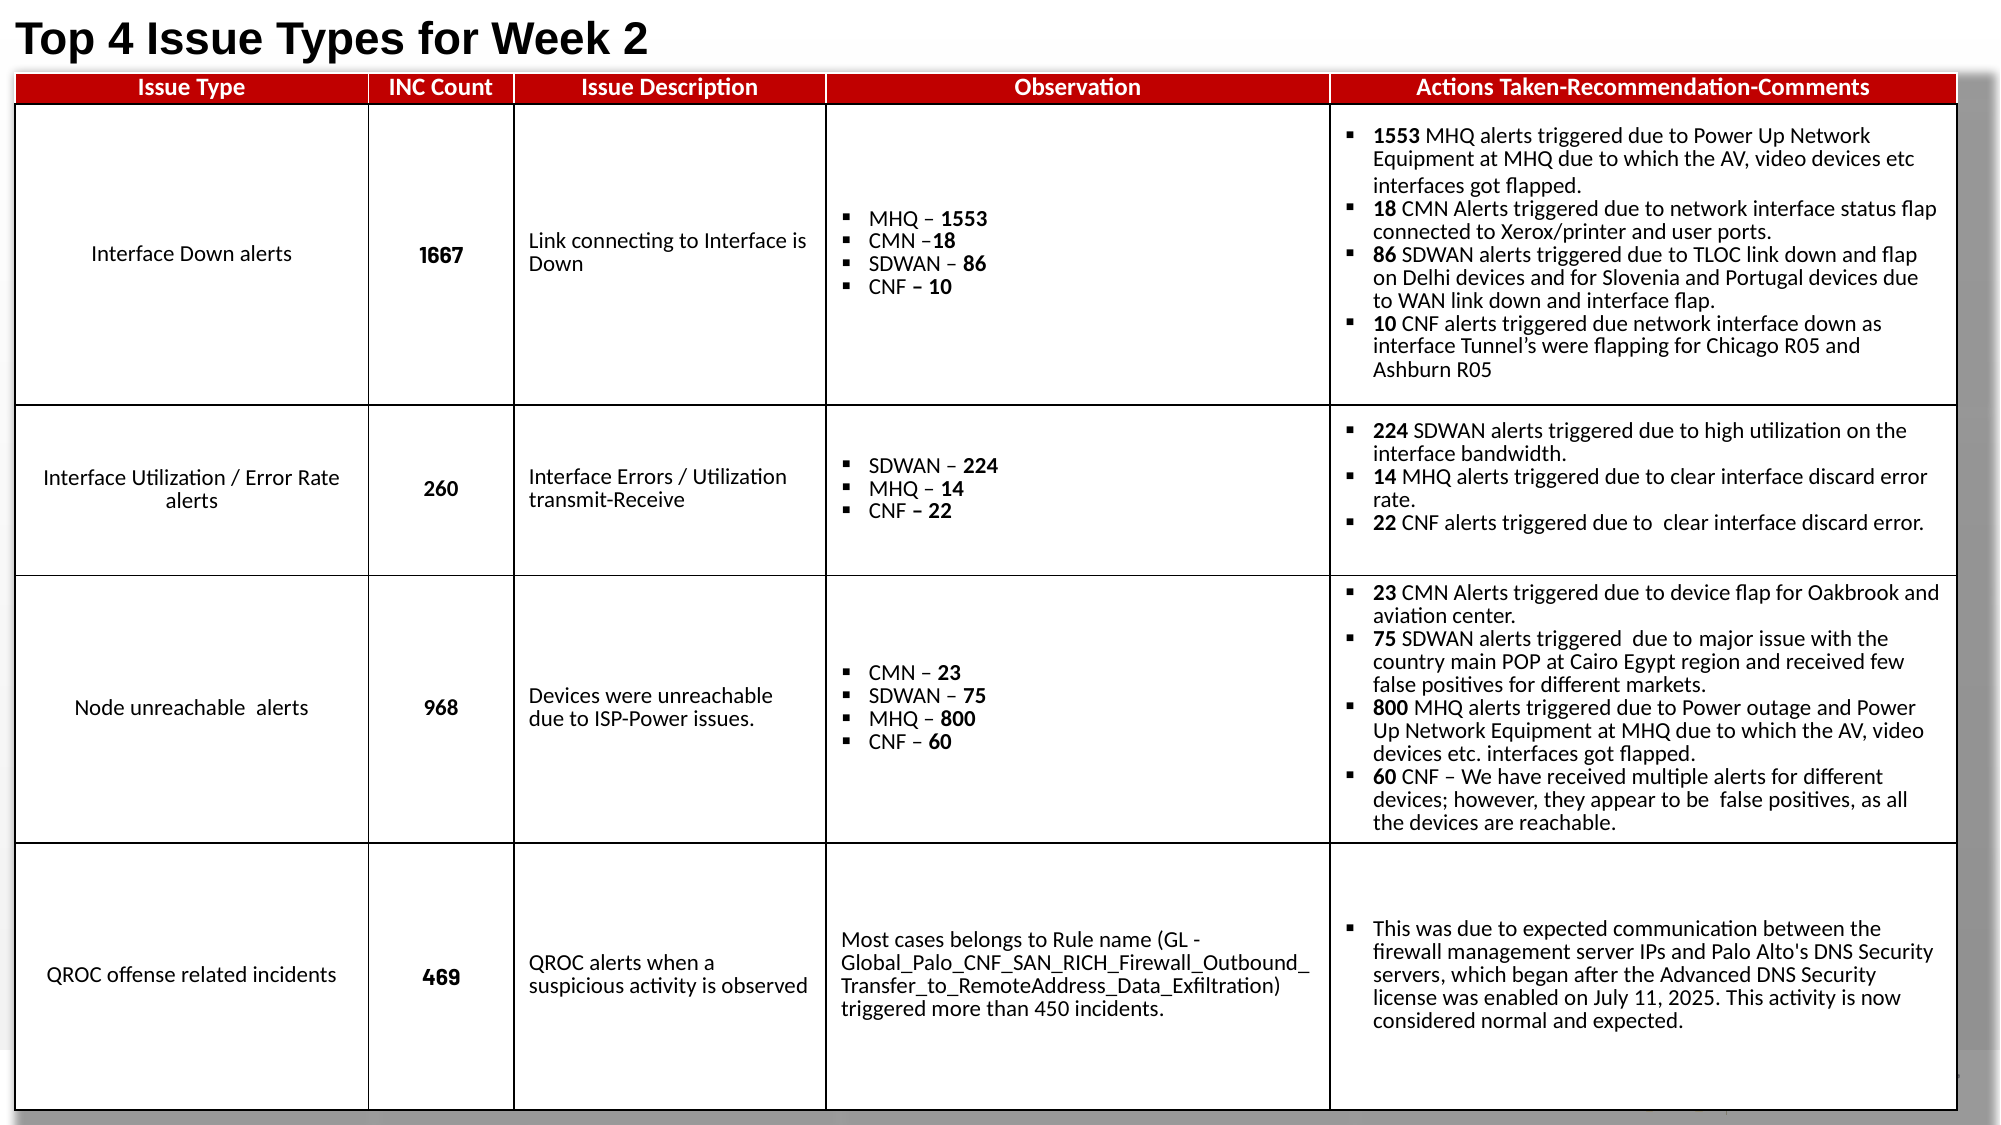

# Top 4 Issue Types for Week 2
| Issue Type | INC Count | Issue Description | Observation | Actions Taken-Recommendation-Comments |
| --- | --- | --- | --- | --- |
| Interface Down alerts | 1667 | Link connecting to Interface is Down | MHQ – 1553 CMN –18 SDWAN – 86 CNF – 10 | 1553 MHQ alerts triggered due to Power Up Network Equipment at MHQ due to which the AV, video devices etc interfaces got flapped. 18 CMN Alerts triggered due to network interface status flap connected to Xerox/printer and user ports. 86 SDWAN alerts triggered due to TLOC link down and flap on Delhi devices and for Slovenia and Portugal devices due to WAN link down and interface flap. 10 CNF alerts triggered due network interface down as interface Tunnel’s were flapping for Chicago R05 and Ashburn R05 |
| Interface Utilization / Error Rate alerts | 260 | Interface Errors / Utilization ​transmit-Receive | SDWAN – 224 MHQ – 14 CNF – 22 | 224 SDWAN alerts triggered due to high utilization on the interface bandwidth. 14 MHQ alerts triggered due to clear interface discard error rate. 22 CNF alerts triggered due to clear interface discard error. |
| Node unreachable alerts | 968 | Devices were unreachable due to ISP-Power issues.​ | CMN – 23 SDWAN – 75 MHQ – 800 CNF – 60 | 23 CMN Alerts triggered due to device flap for Oakbrook and aviation center. 75 SDWAN alerts triggered due to major issue with the country main POP at Cairo Egypt region and received few false positives for different markets. 800 MHQ alerts triggered due to Power outage and Power Up Network Equipment at MHQ due to which the AV, video devices etc. interfaces got flapped. 60 CNF – We have received multiple alerts for different devices; however, they appear to be false positives, as all the devices are reachable. |
| QROC offense related incidents | 469 | QROC alerts when a suspicious activity is observed | Most cases belongs to Rule name (GL - Global\_Palo\_CNF\_SAN\_RICH\_Firewall\_Outbound\_Transfer\_to\_RemoteAddress\_Data\_Exfiltration) triggered more than 450 incidents. | This was due to expected communication between the firewall management server IPs and Palo Alto's DNS Security servers, which began after the Advanced DNS Security license was enabled on July 11, 2025. This activity is now considered normal and expected. |